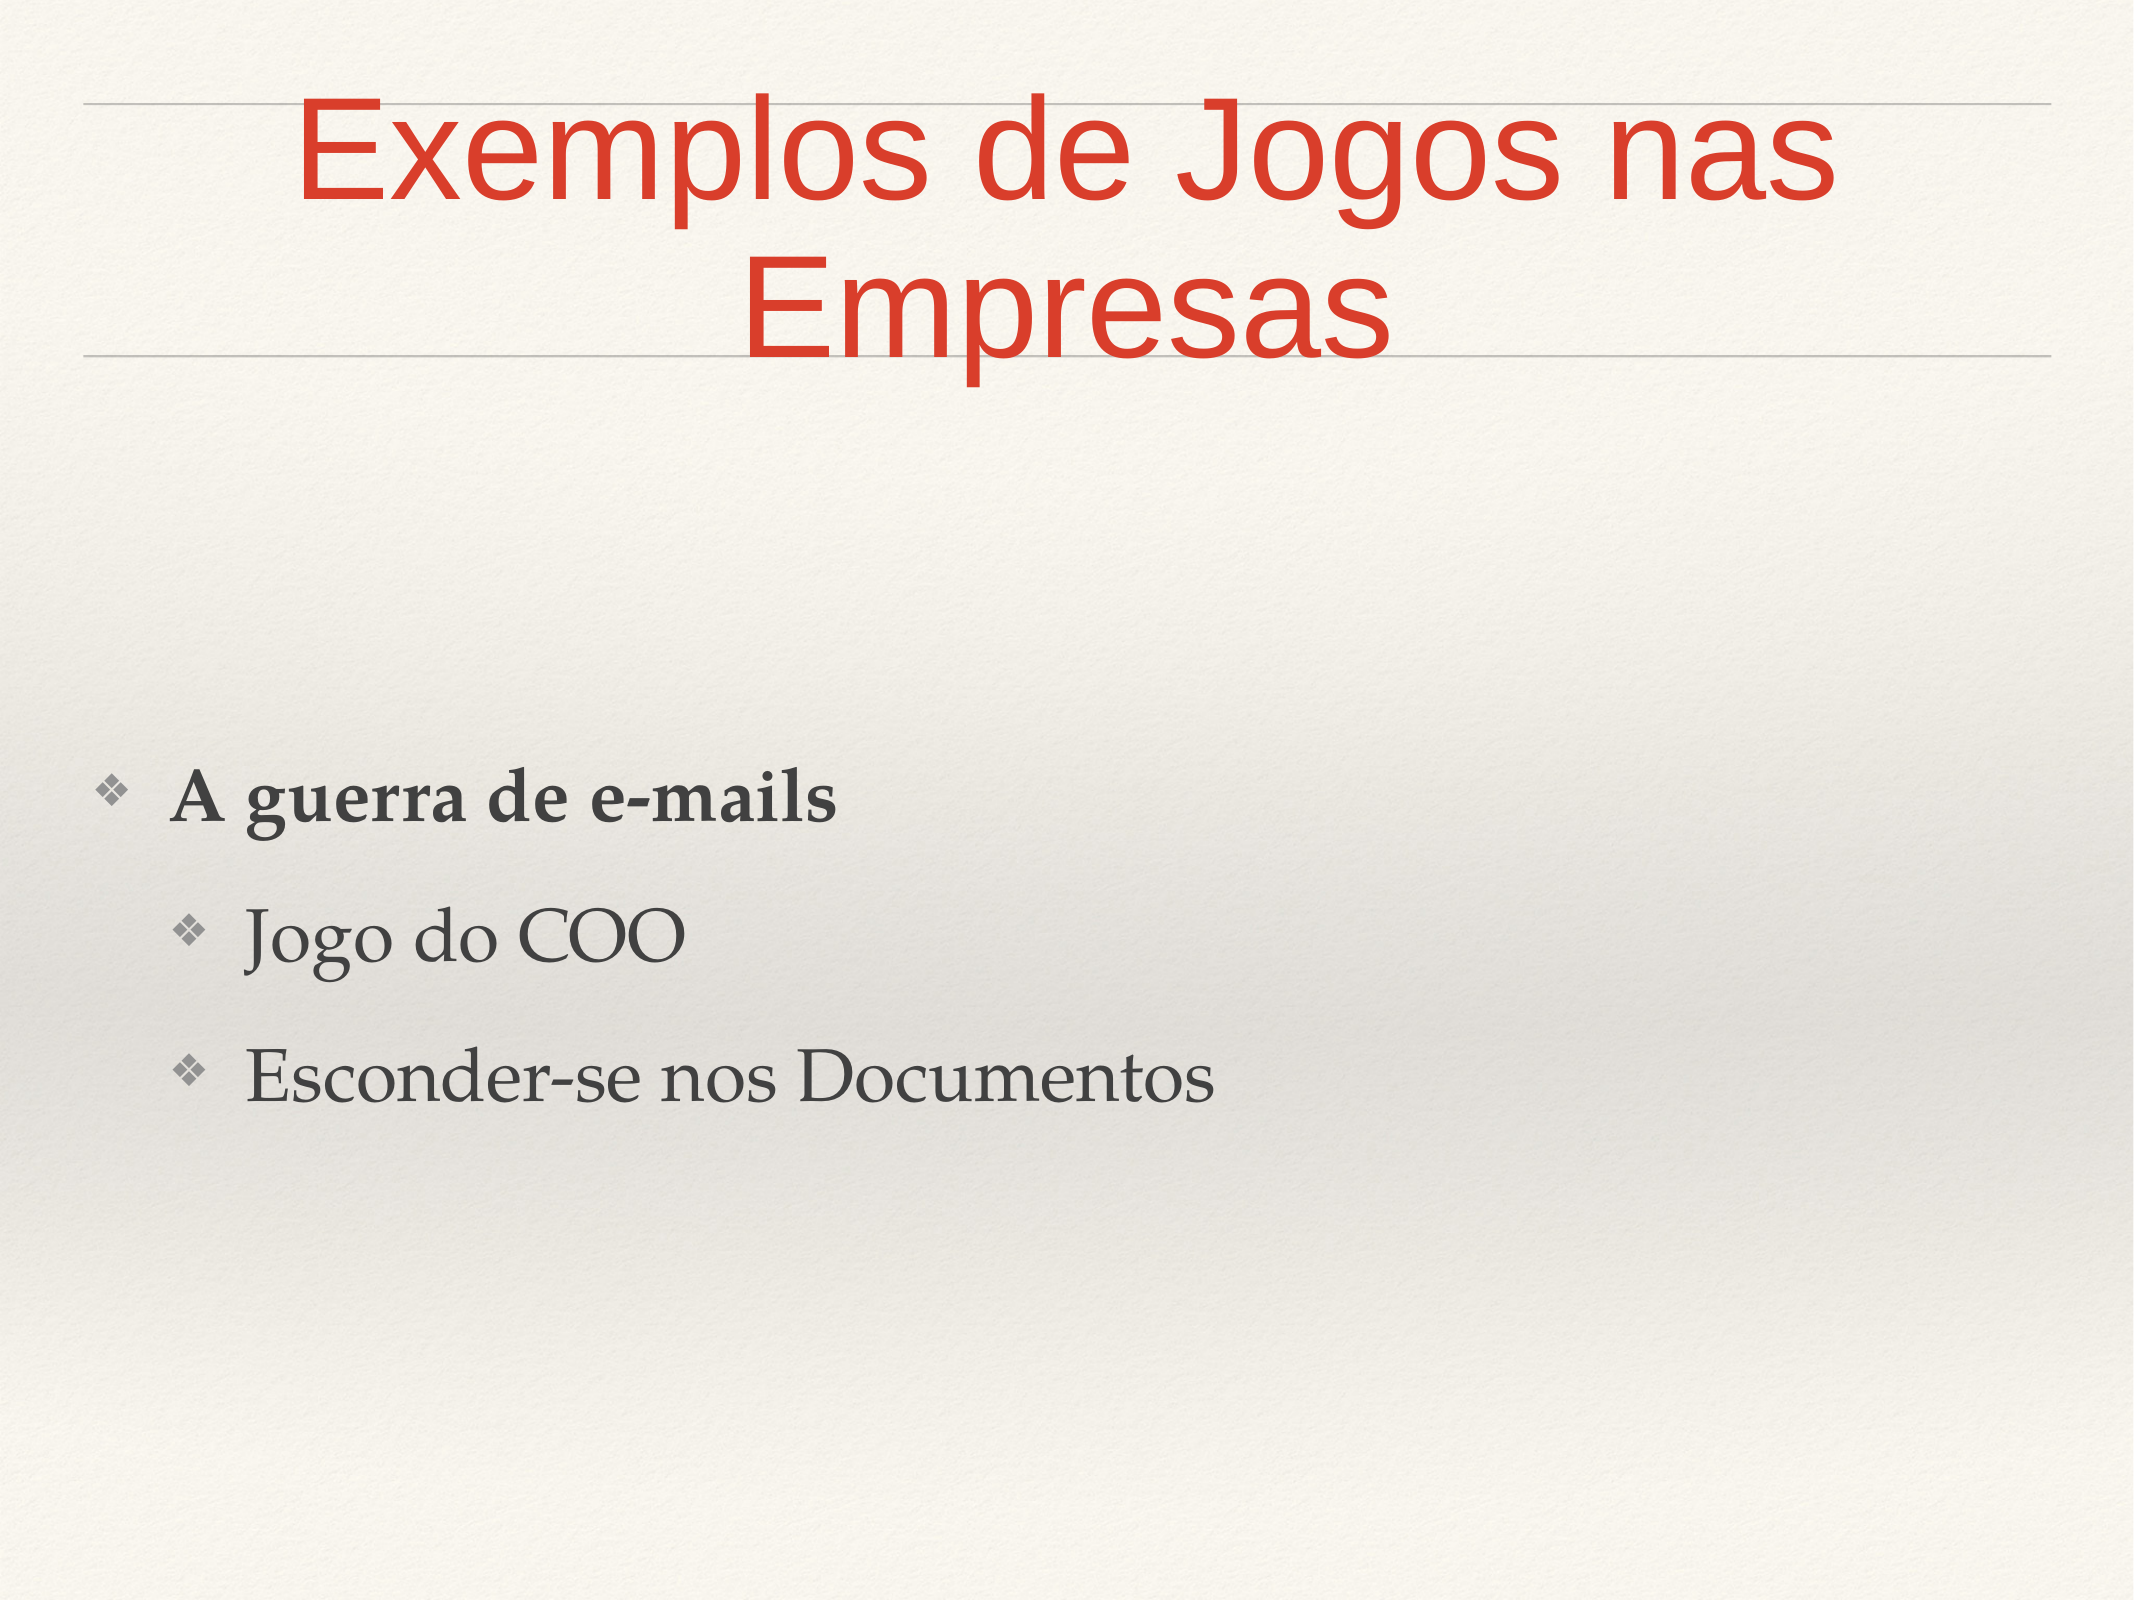

# Exemplos de Jogos nas Empresas
A guerra de e-mails
Jogo do COO
Esconder-se nos Documentos